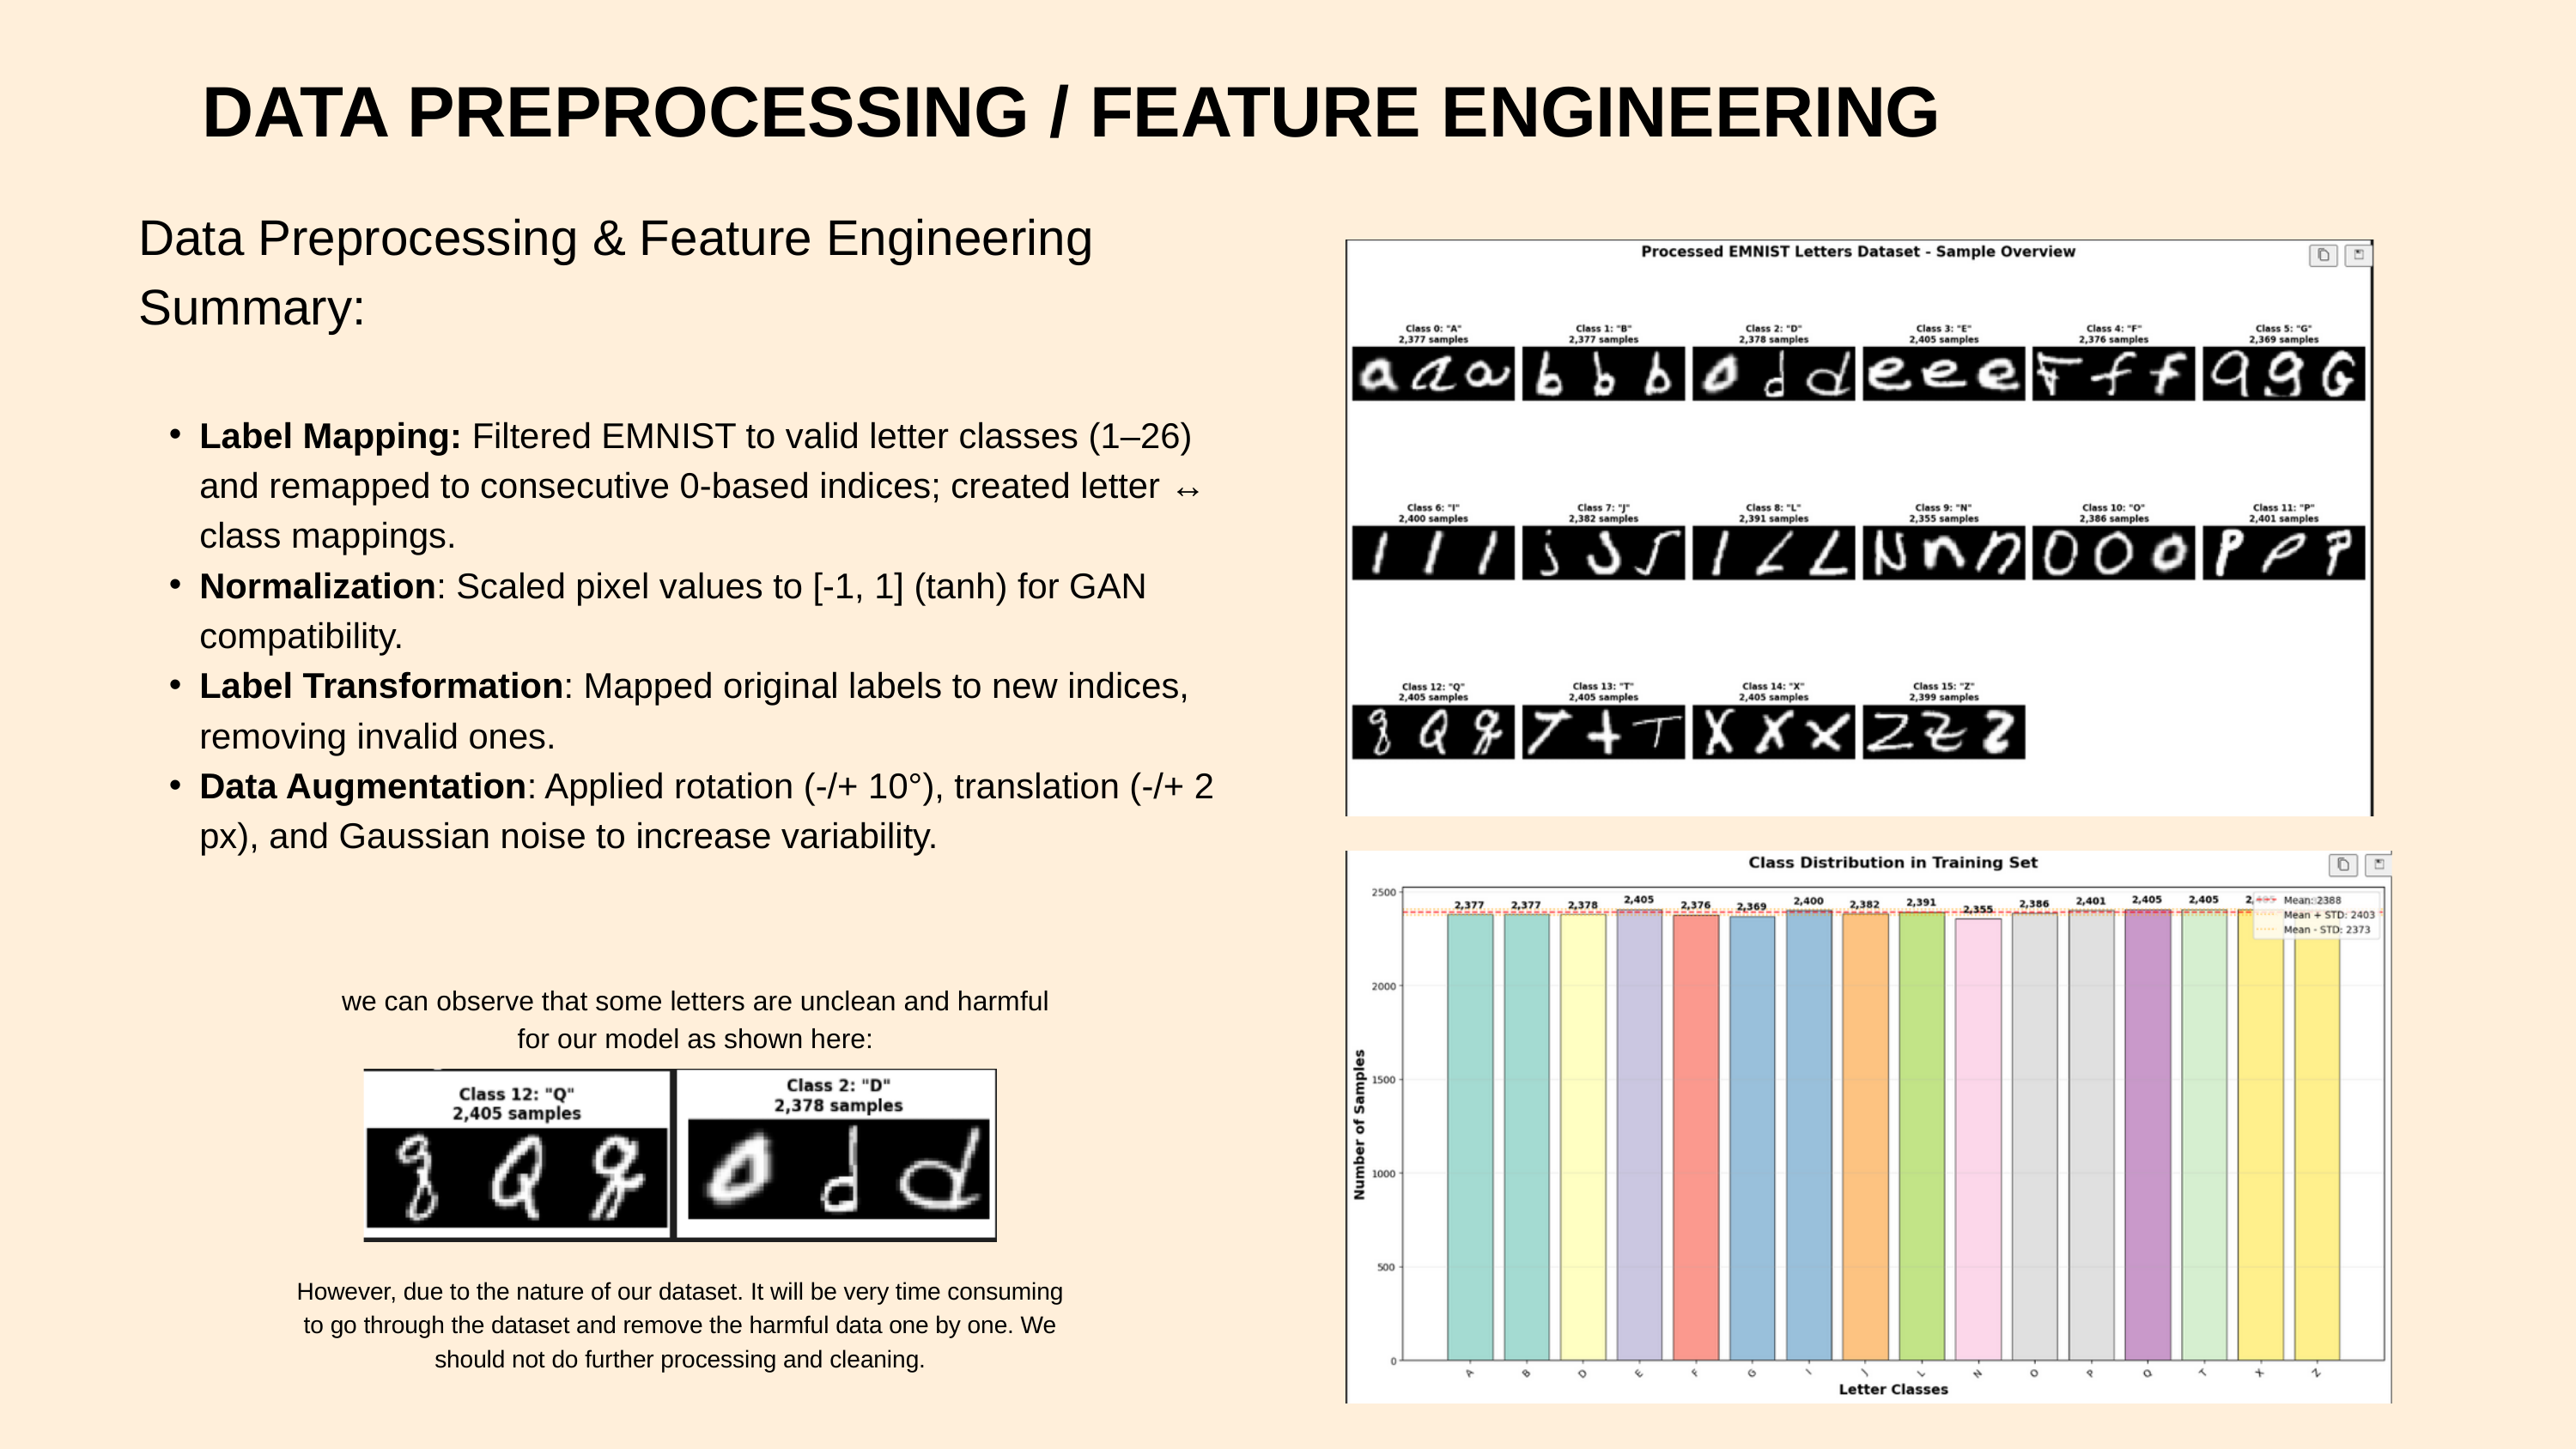

DATA PREPROCESSING / FEATURE ENGINEERING
Data Preprocessing & Feature Engineering Summary:

Label Mapping: Filtered EMNIST to valid letter classes (1–26) and remapped to consecutive 0-based indices; created letter ↔ class mappings.
Normalization: Scaled pixel values to [-1, 1] (tanh) for GAN compatibility.
Label Transformation: Mapped original labels to new indices, removing invalid ones.
Data Augmentation: Applied rotation (-/+ 10°), translation (-/+ 2 px), and Gaussian noise to increase variability.

we can observe that some letters are unclean and harmful for our model as shown here:

However, due to the nature of our dataset. It will be very time consuming to go through the dataset and remove the harmful data one by one. We should not do further processing and cleaning.